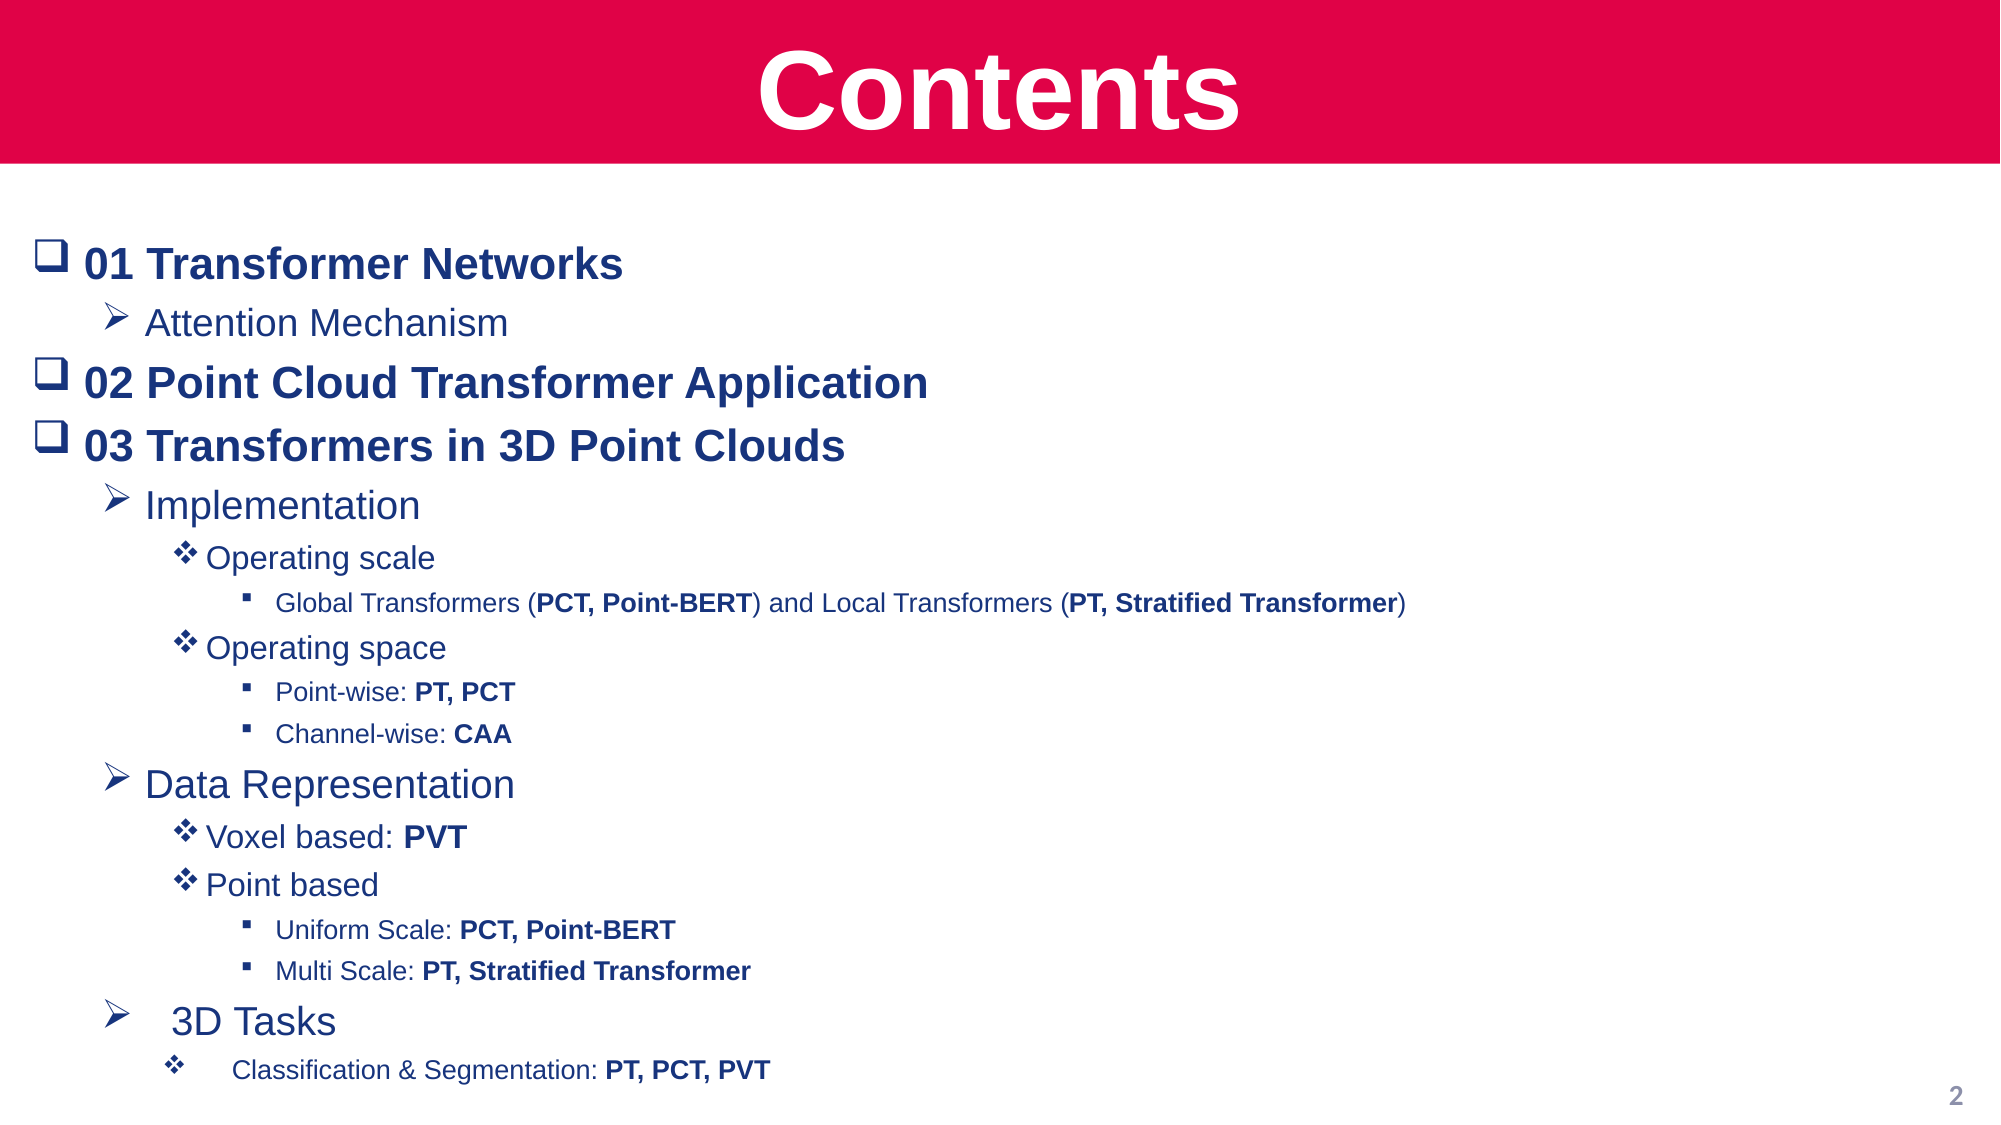

# Contents

01 Transformer Networks
Attention Mechanism
02 Point Cloud Transformer Application
03 Transformers in 3D Point Clouds
Implementation
Operating scale
Global Transformers (PCT, Point-BERT) and Local Transformers (PT, Stratified Transformer)
Operating space
Point-wise: PT, PCT
Channel-wise: CAA
Data Representation
Voxel based: PVT
Point based
Uniform Scale: PCT, Point-BERT
Multi Scale: PT, Stratified Transformer
3D Tasks
Classification & Segmentation: PT, PCT, PVT

2